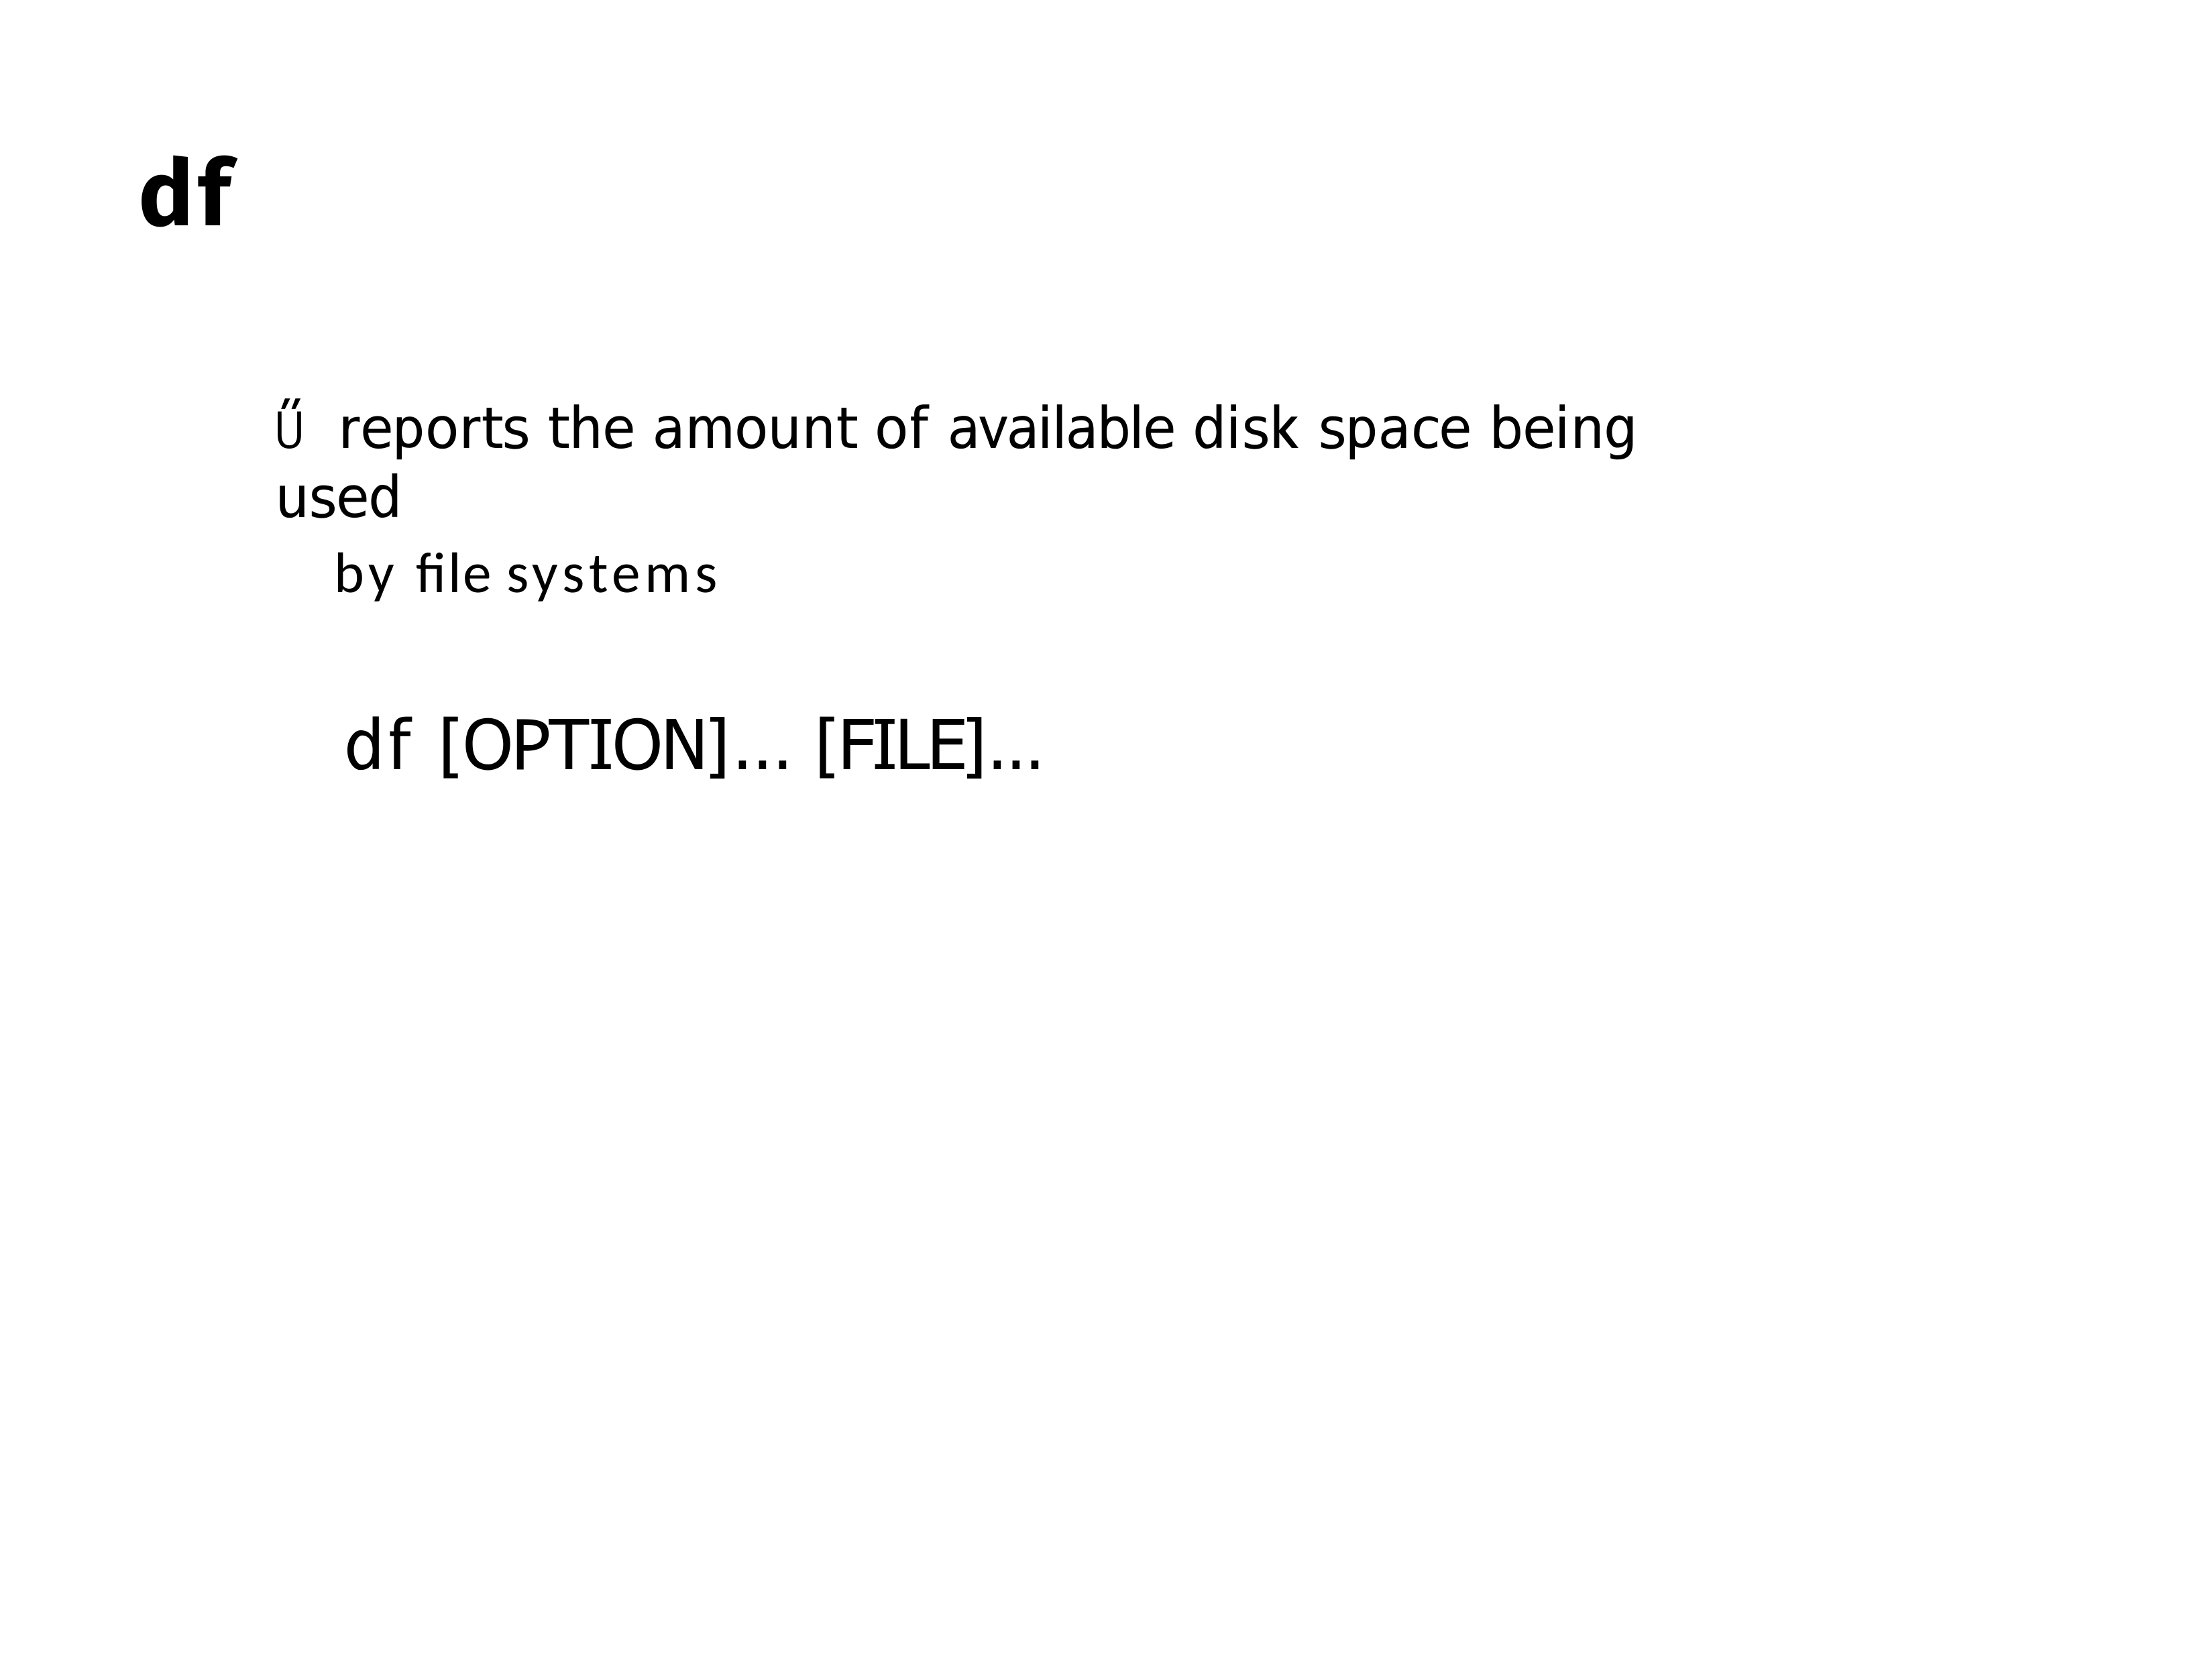

df
Ű reports the amount of available disk space being used
by file systems

df [OPTION]... [FILE]...